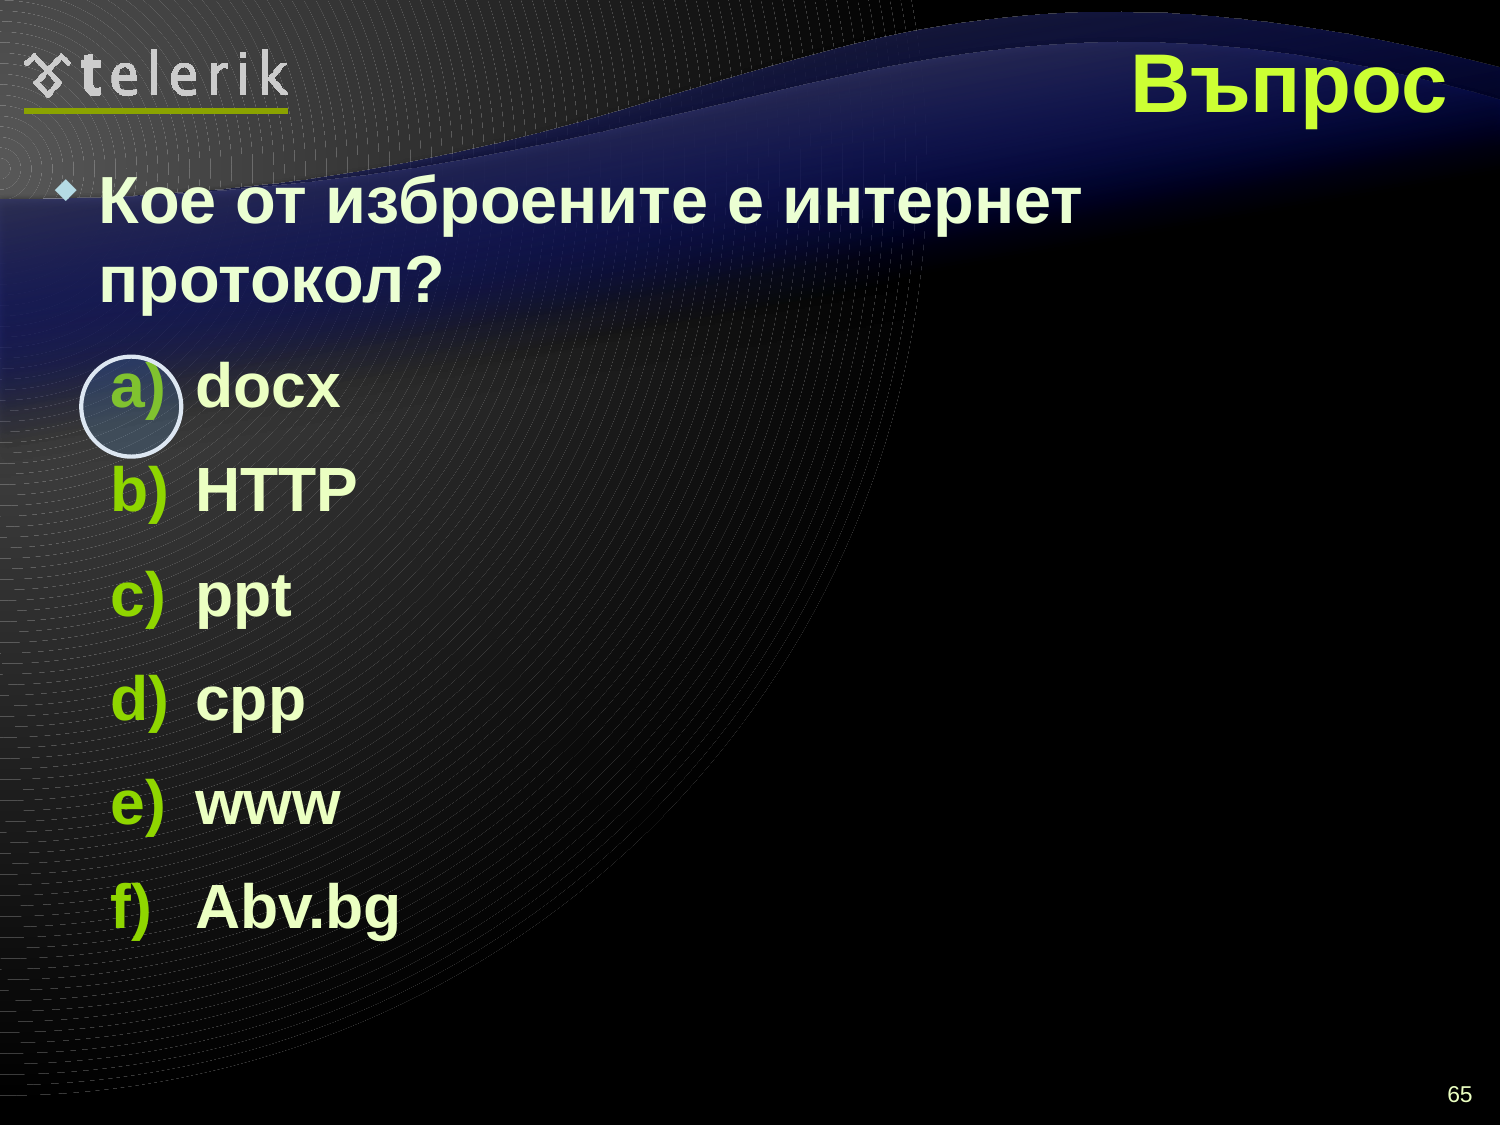

# Въпрос
Кое от изброените е интернет протокол?
docx
HTTP
ppt
cpp
www
Abv.bg

65